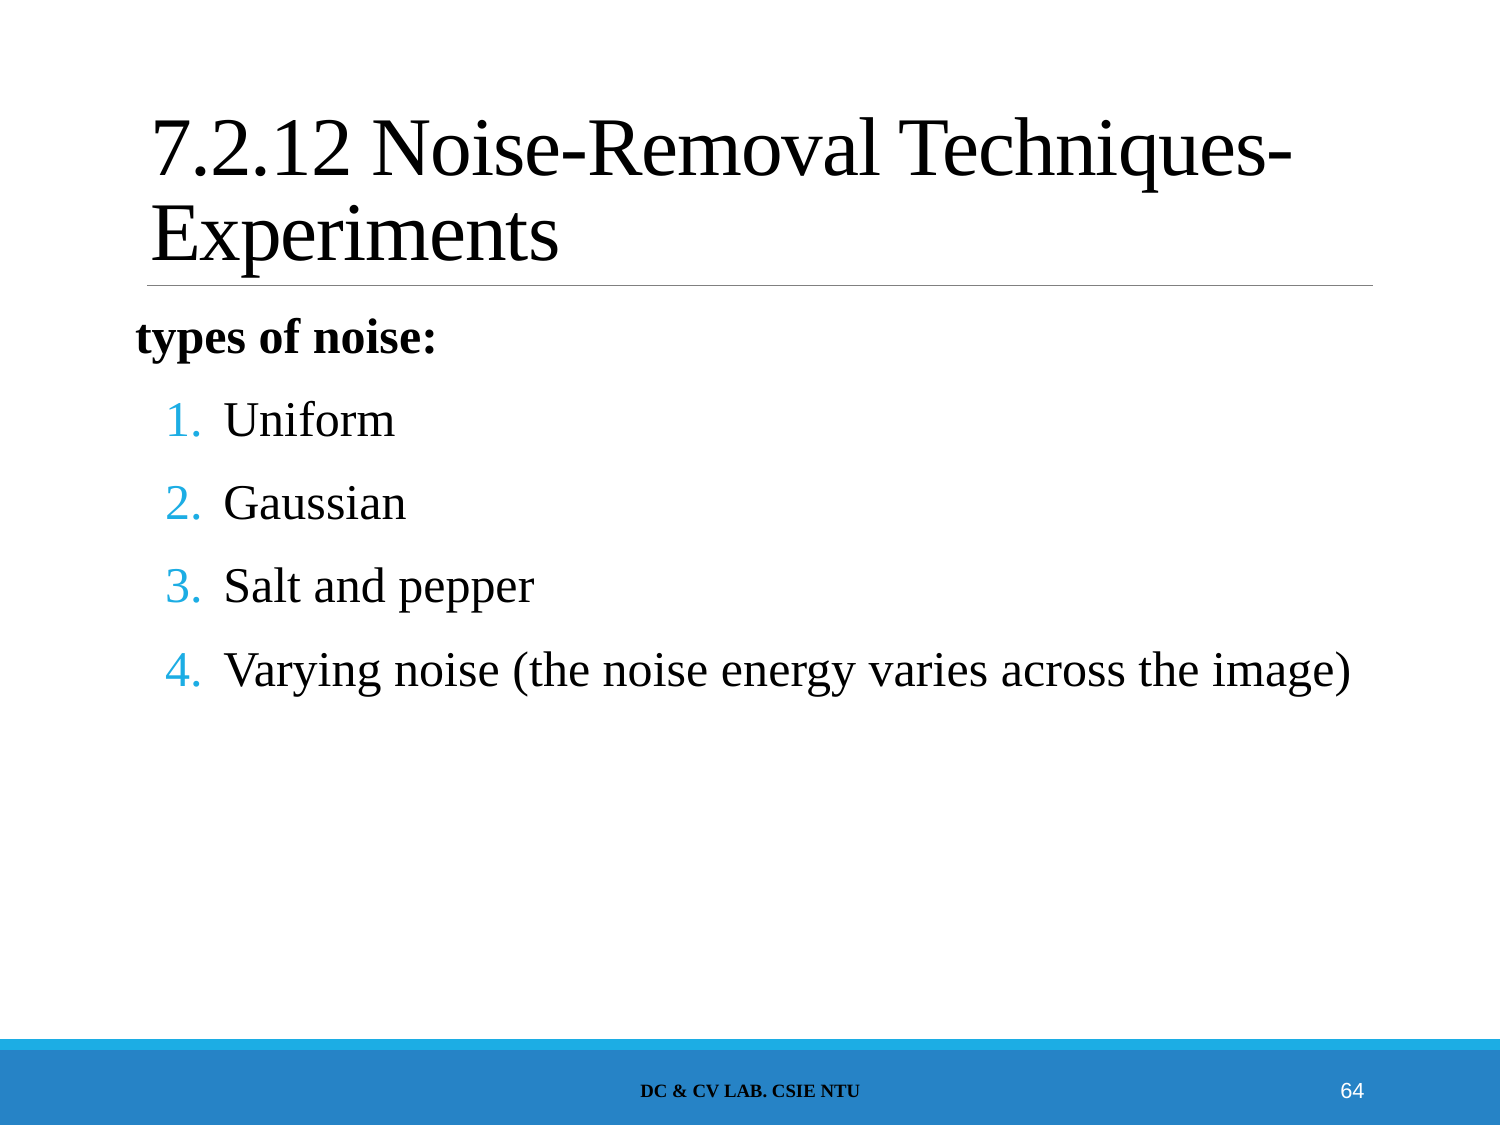

# 7.2.12 Noise-Removal Techniques-Experiments
types of noise:
Uniform
Gaussian
Salt and pepper
Varying noise (the noise energy varies across the image)
DC & CV Lab. CSIE NTU
64